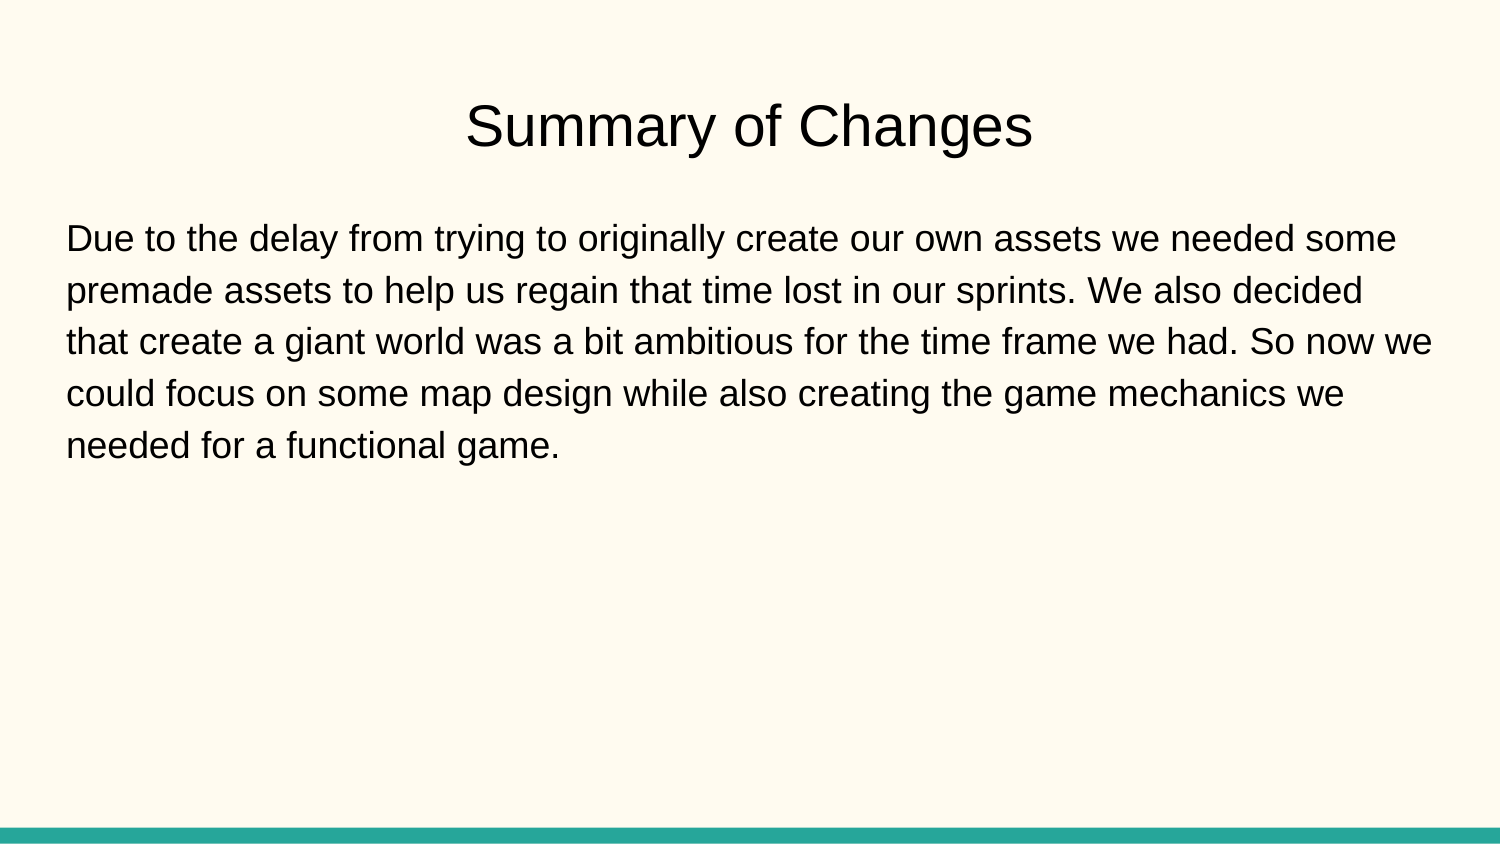

# Summary of Changes
Due to the delay from trying to originally create our own assets we needed some premade assets to help us regain that time lost in our sprints. We also decided that create a giant world was a bit ambitious for the time frame we had. So now we could focus on some map design while also creating the game mechanics we needed for a functional game.